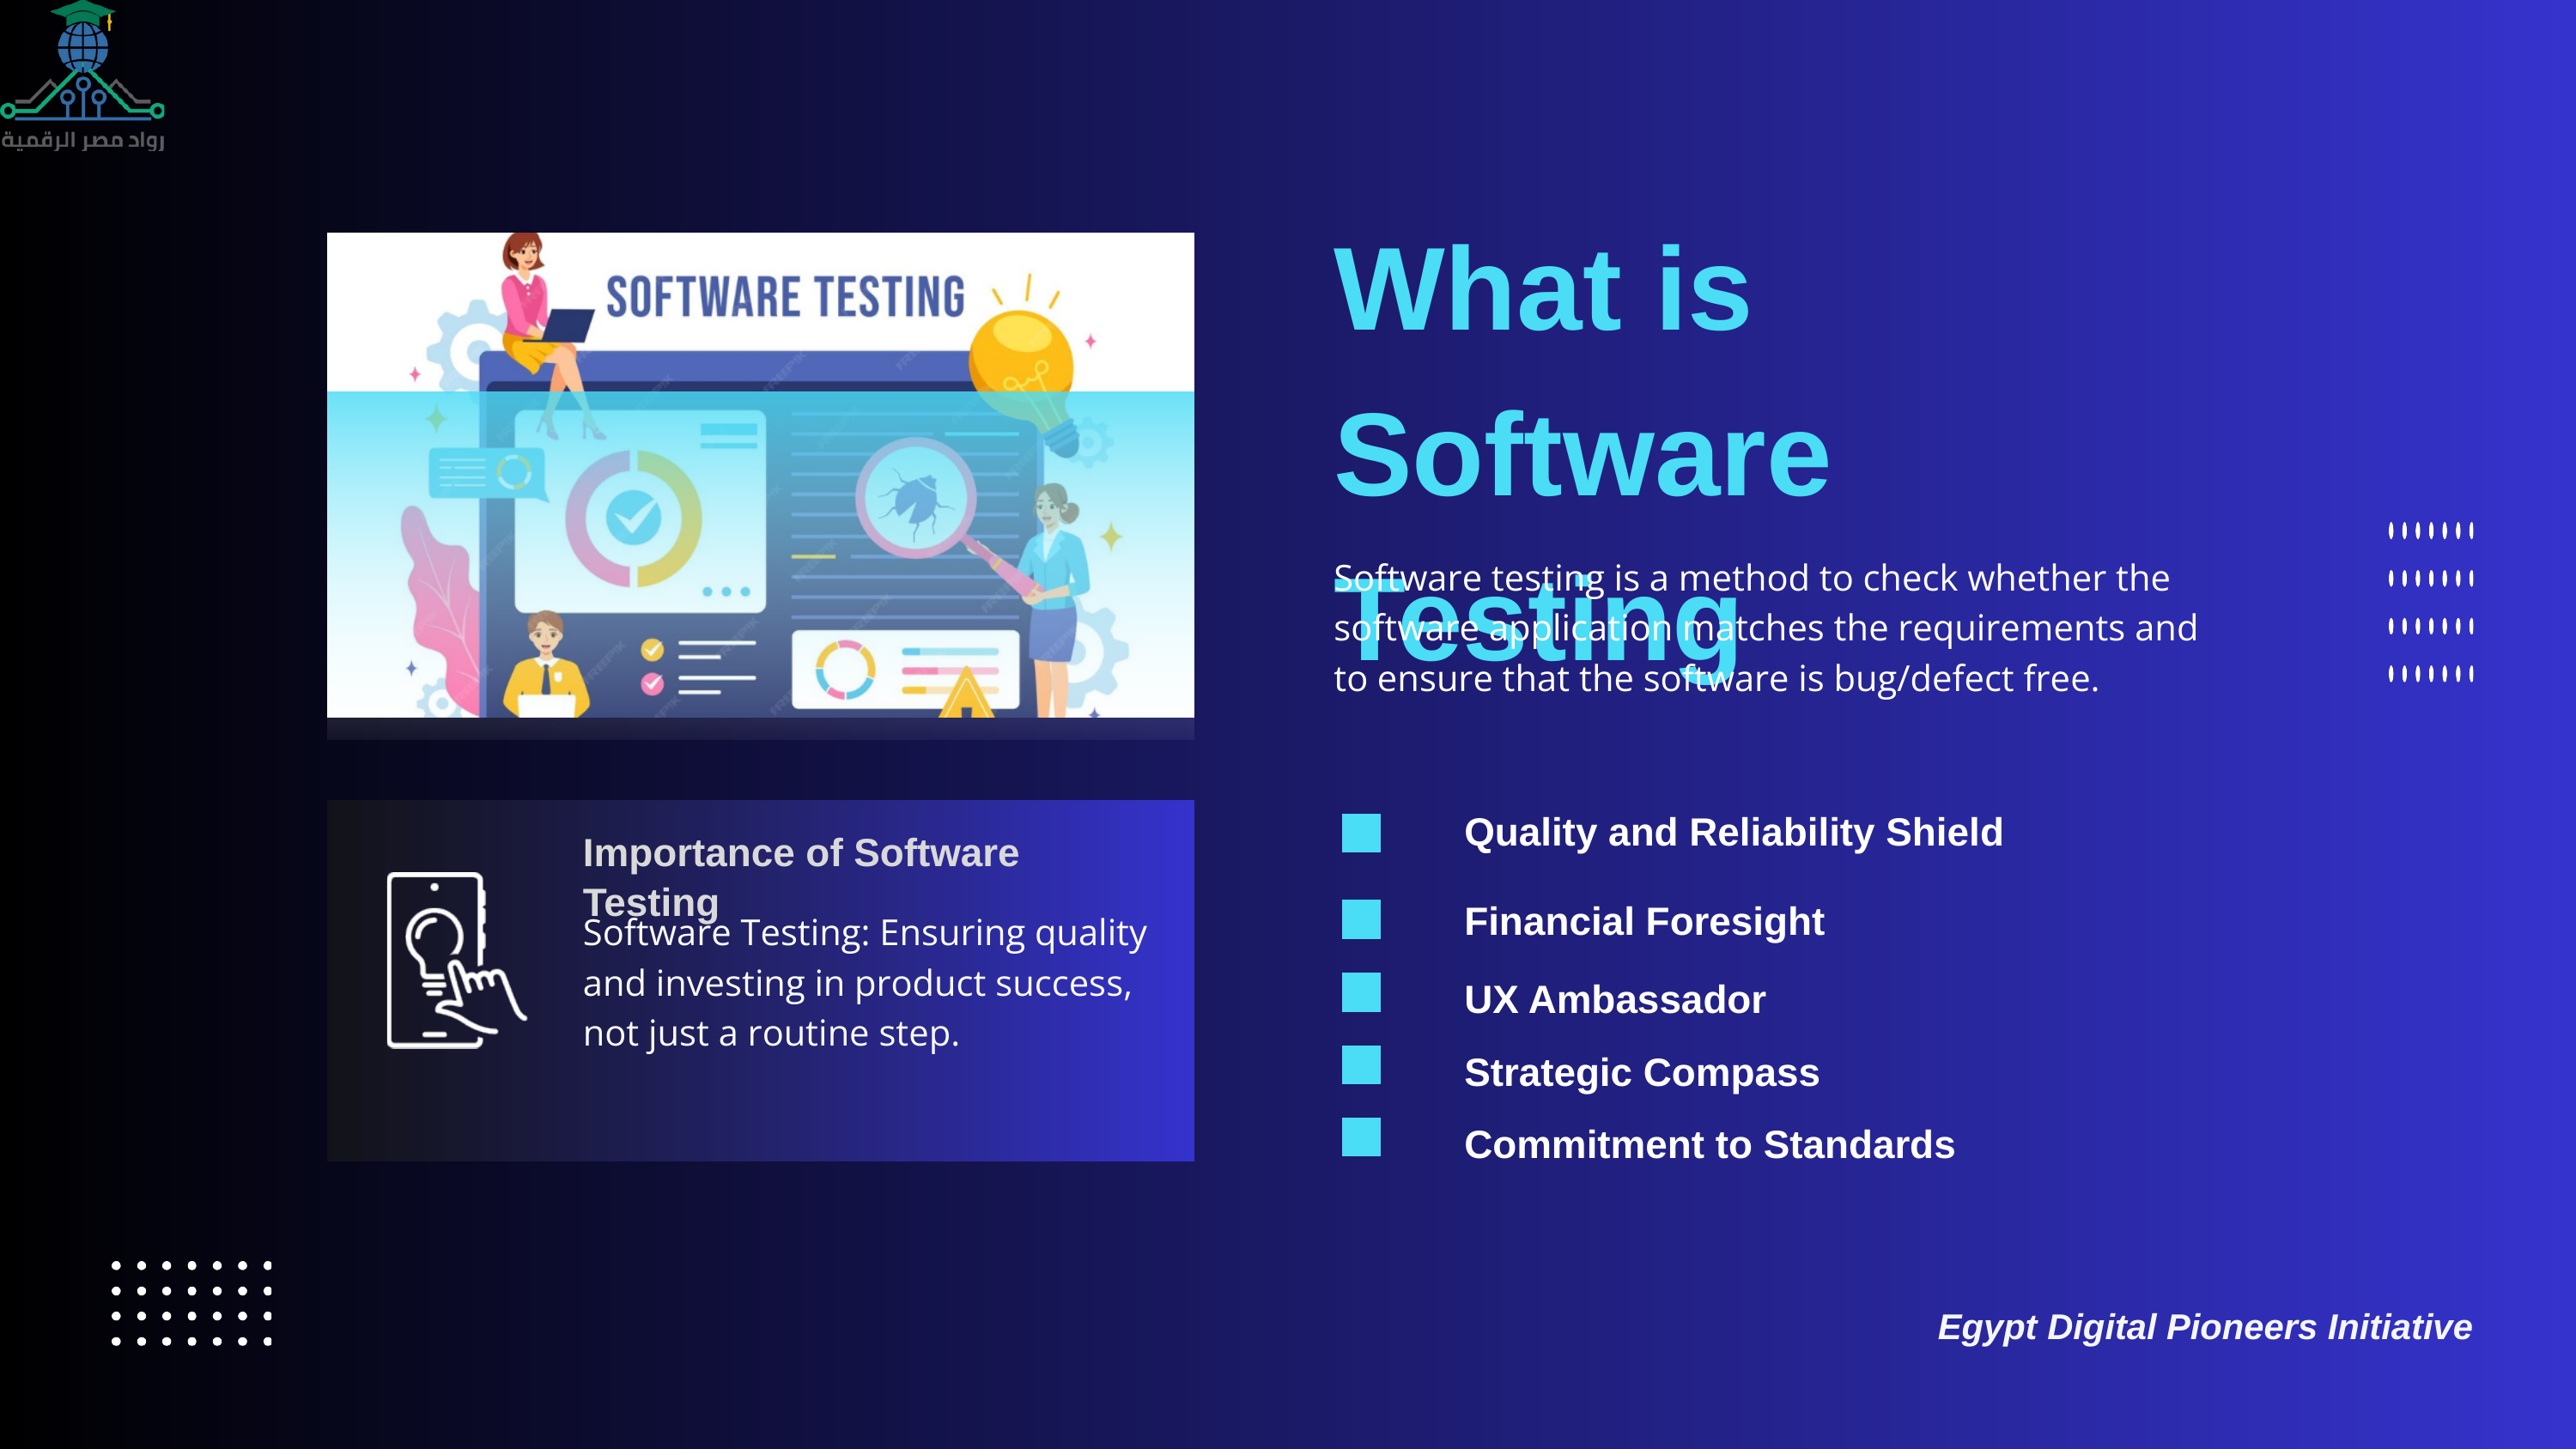

What is Software
Testing

Software testing is a method to check whether the software application matches the requirements and to ensure that the software is bug/defect free.

Quality and Reliability Shield

Importance of Software Testing

Financial Foresight

Software Testing: Ensuring quality and investing in product success, not just a routine step.
UX Ambassador

Strategic Compass

Commitment to Standards

Egypt Digital Pioneers Initiative